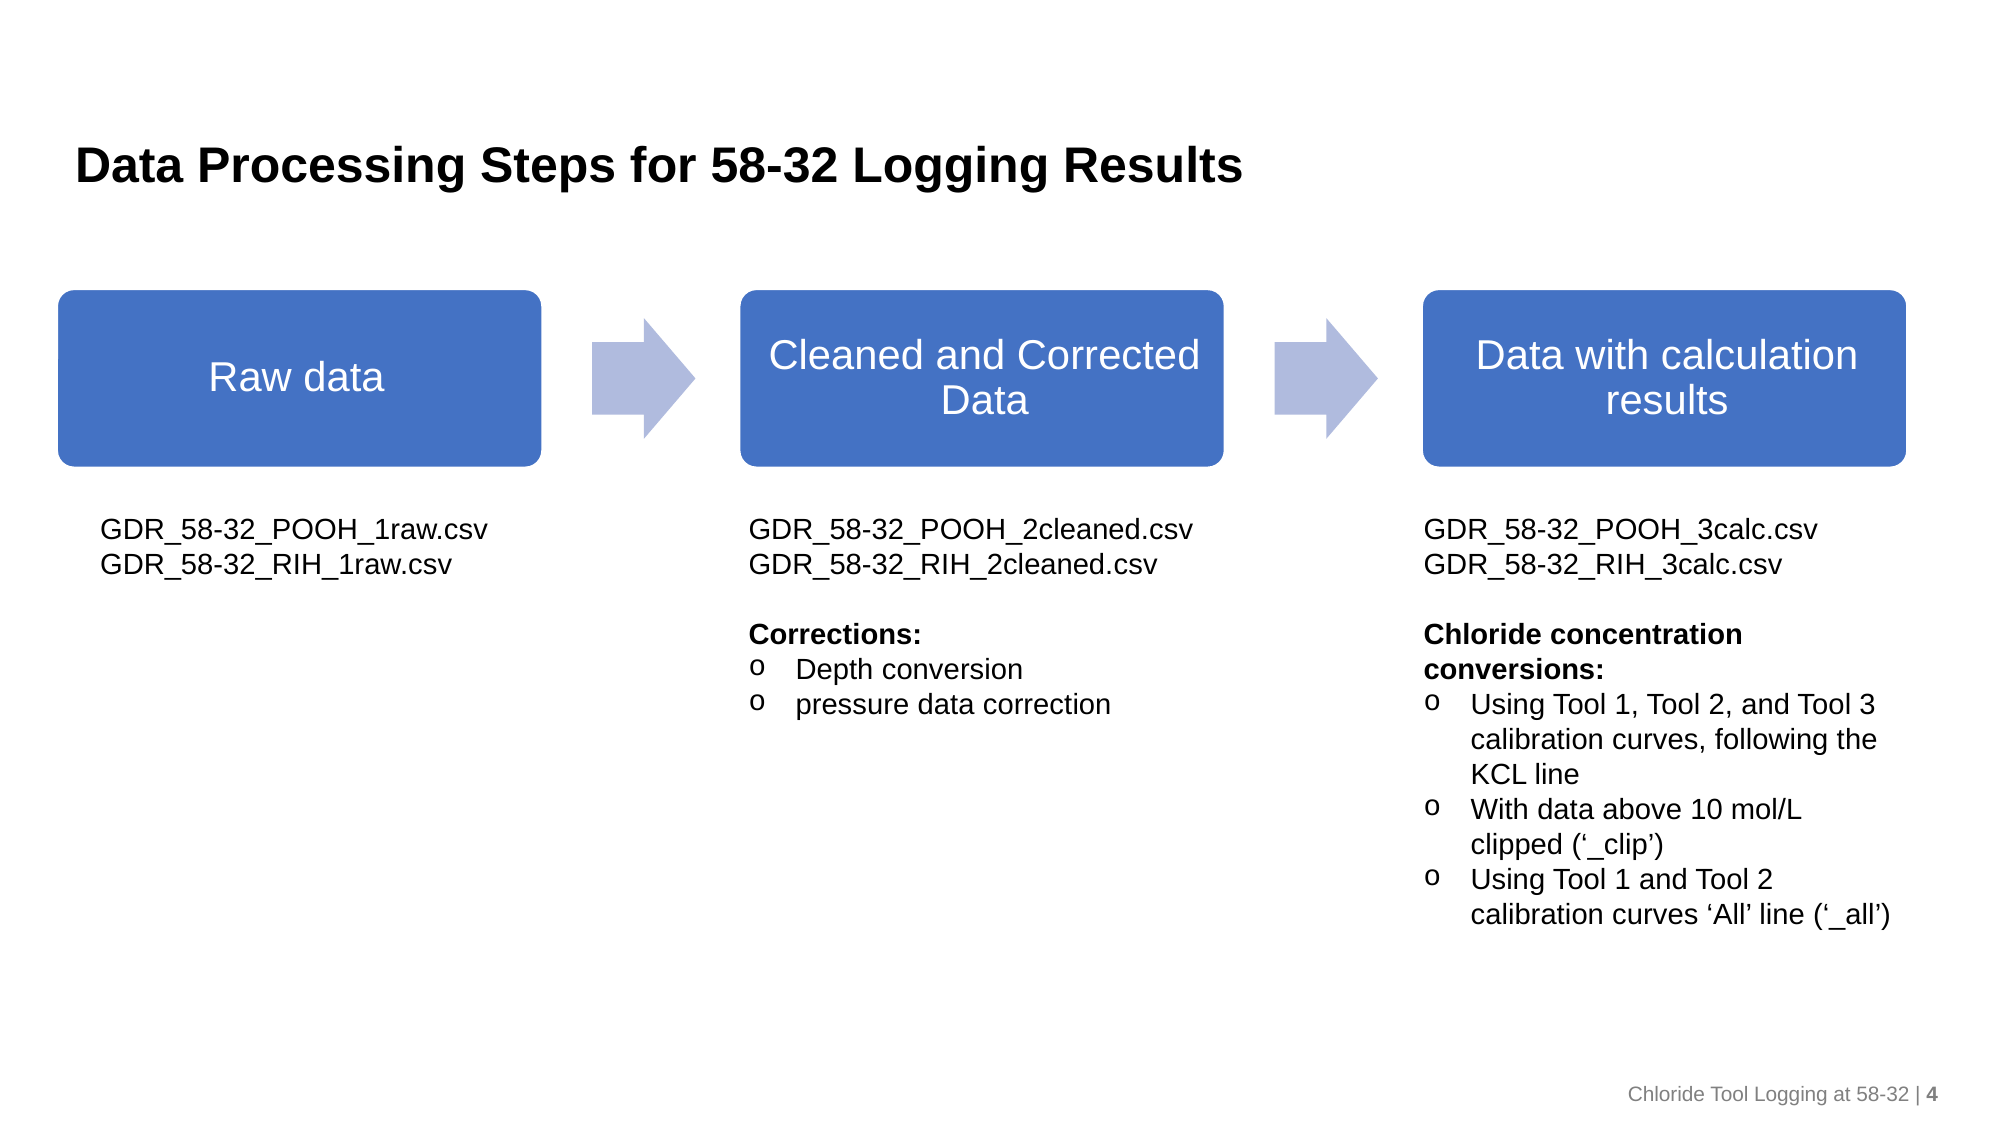

Data Processing Steps for 58-32 Logging Results
Raw data

Cleaned and Corrected Data

Data with calculation results
GDR_58-32_POOH_1raw.csv
GDR_58-32_RIH_1raw.csv
GDR_58-32_POOH_2cleaned.csv
GDR_58-32_RIH_2cleaned.csv

Corrections:
Depth conversion
pressure data correction
GDR_58-32_POOH_3calc.csv
GDR_58-32_RIH_3calc.csv

Chloride concentration conversions:
Using Tool 1, Tool 2, and Tool 3 calibration curves, following the KCL line
With data above 10 mol/L clipped (‘_clip’)
Using Tool 1 and Tool 2 calibration curves ‘All’ line (‘_all’)